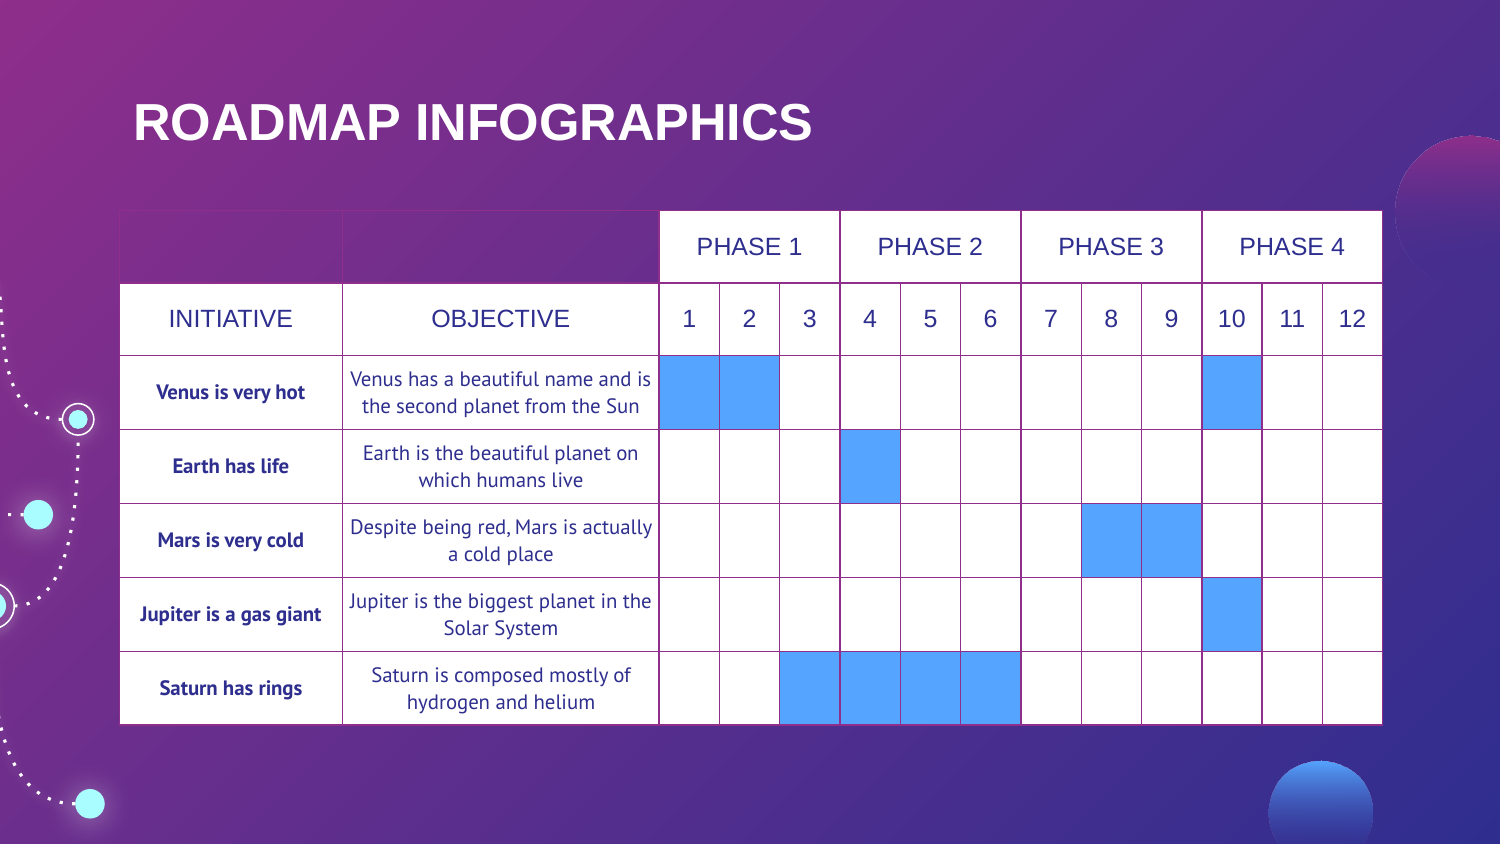

# ROADMAP INFOGRAPHICS
|  |  | PHASE 1 |  |  | PHASE 2 |  |  | PHASE 3 |  |  | PHASE 4 |  |  |
| --- | --- | --- | --- | --- | --- | --- | --- | --- | --- | --- | --- | --- | --- |
| INITIATIVE | OBJECTIVE | 1 | 2 | 3 | 4 | 5 | 6 | 7 | 8 | 9 | 10 | 11 | 12 |
| Venus is very hot | Venus has a beautiful name and is the second planet from the Sun |  |  |  |  |  |  |  |  |  |  |  |  |
| Earth has life | Earth is the beautiful planet on which humans live |  |  |  |  |  |  |  |  |  |  |  |  |
| Mars is very cold | Despite being red, Mars is actually a cold place |  |  |  |  |  |  |  |  |  |  |  |  |
| Jupiter is a gas giant | Jupiter is the biggest planet in the Solar System |  |  |  |  |  |  |  |  |  |  |  |  |
| Saturn has rings | Saturn is composed mostly of hydrogen and helium |  |  |  |  |  |  |  |  |  |  |  |  |